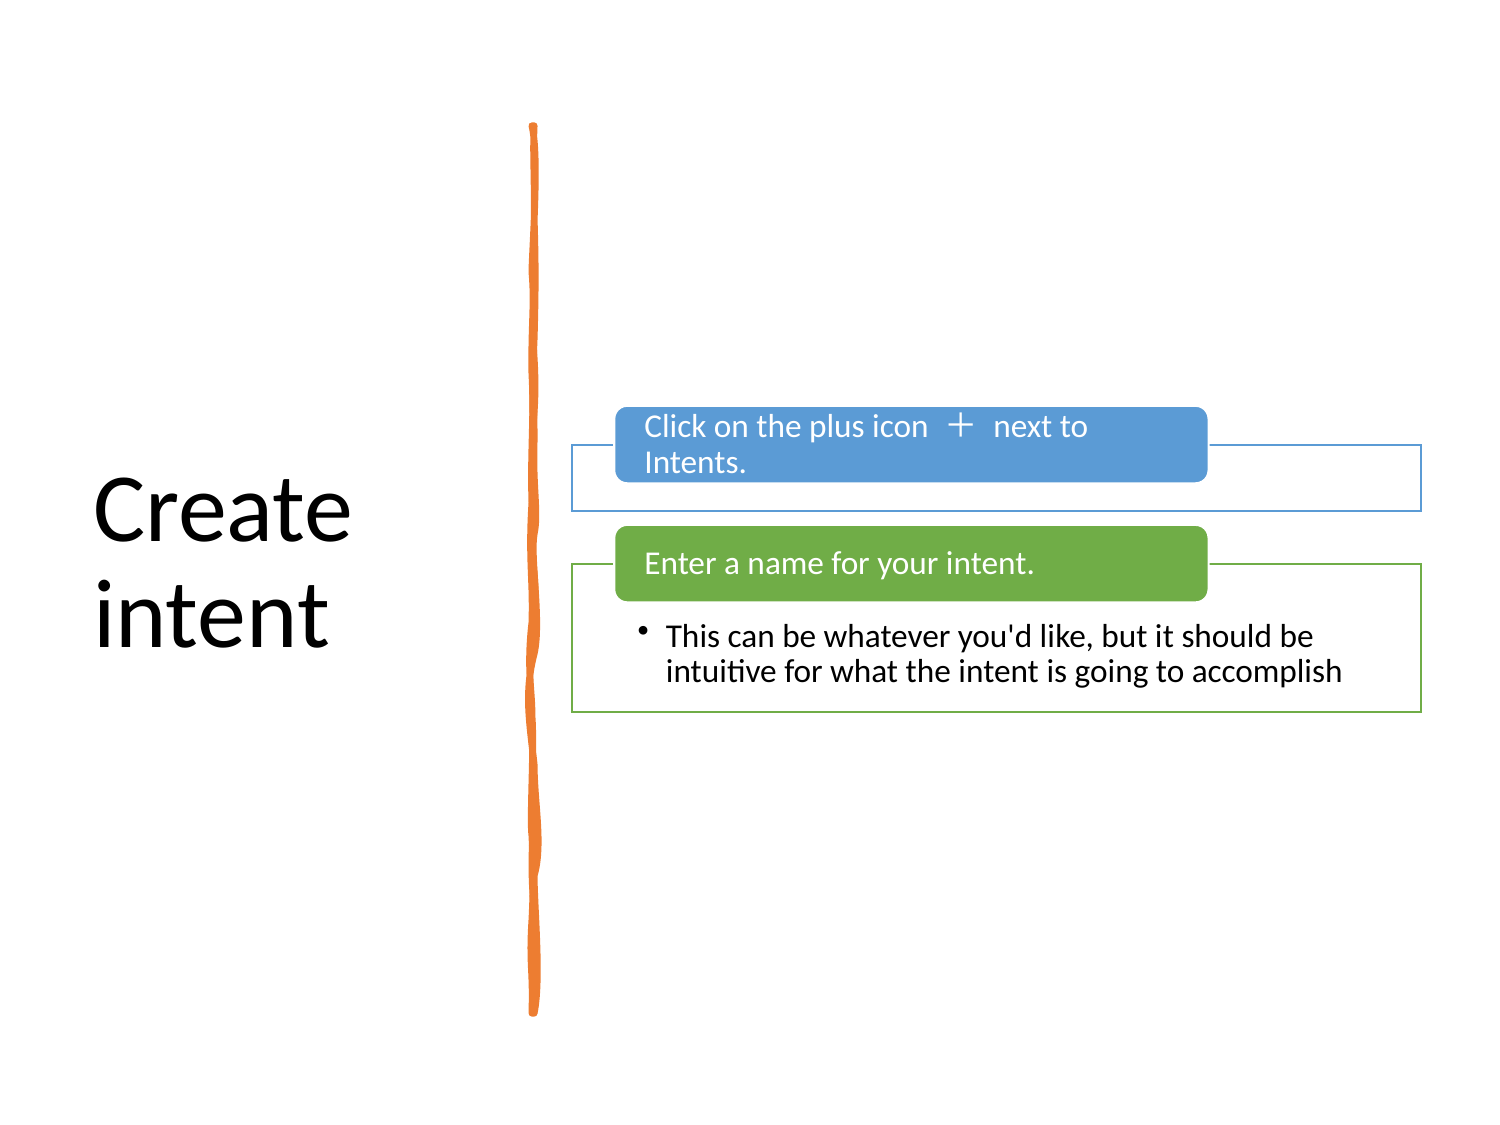

Click on the plus icon ＋ next to Intents.
This can be whatever you'd like, but it should be intuitive for what the intent is going to accomplish
Enter a name for your intent.
# Create intent